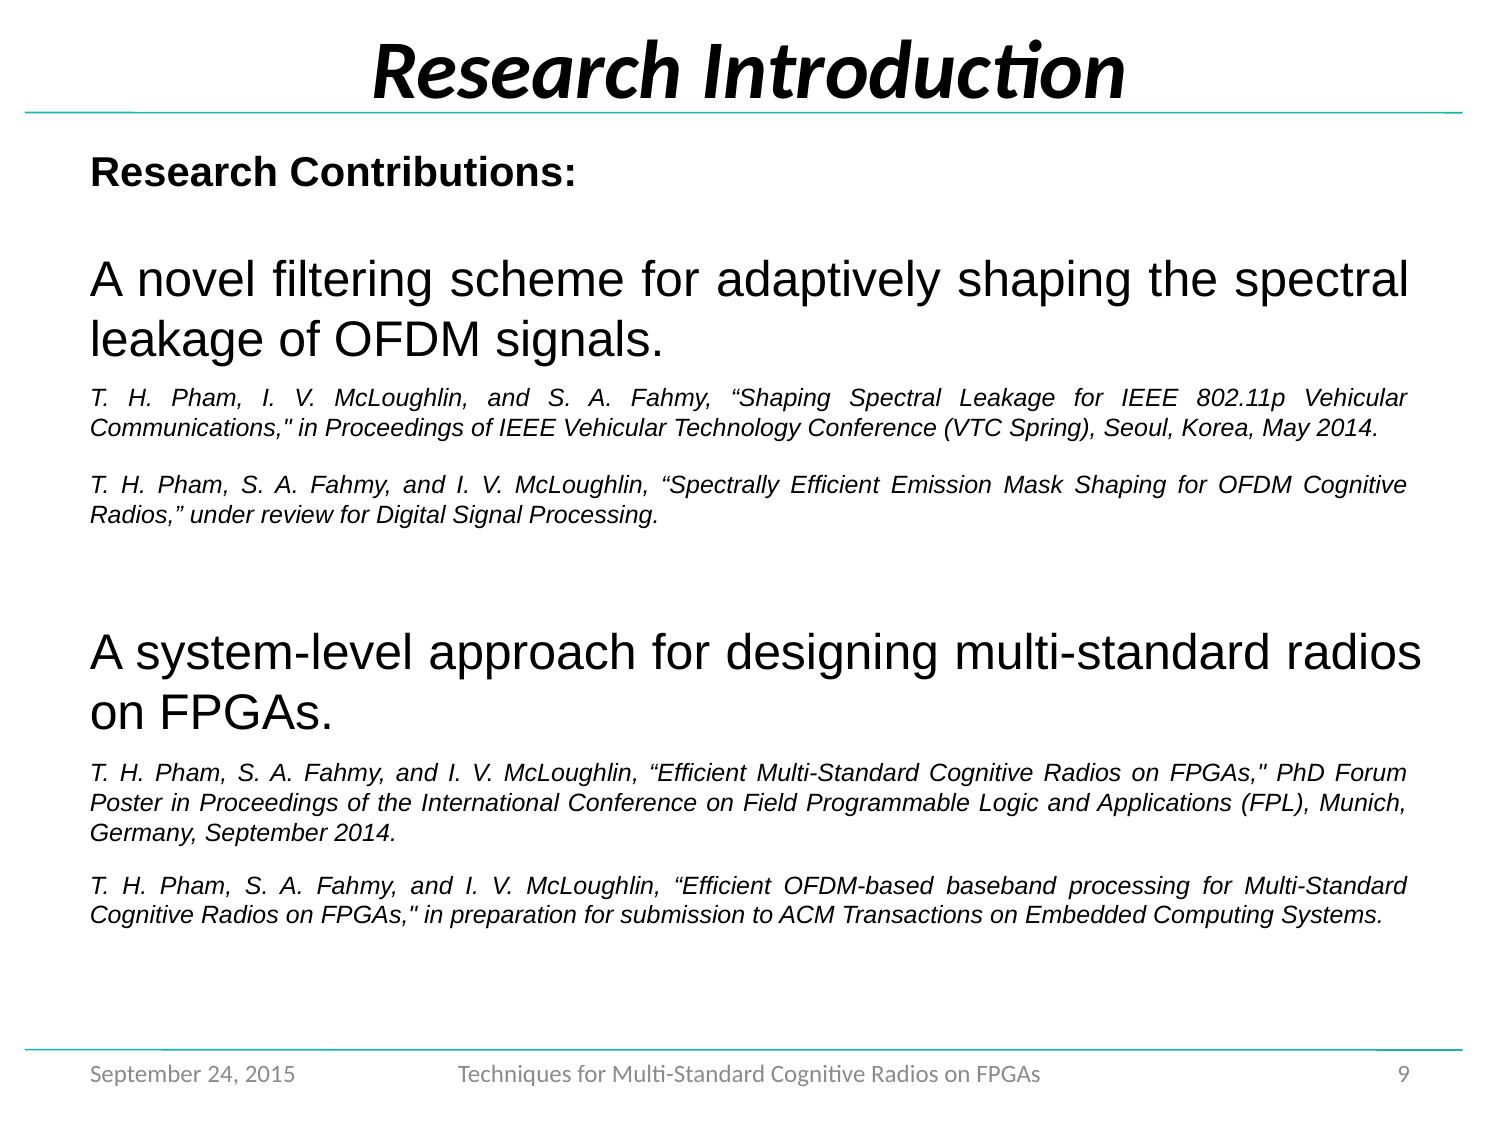

# Research Introduction
Research Contributions:
A novel filtering scheme for adaptively shaping the spectral leakage of OFDM signals.
T. H. Pham, I. V. McLoughlin, and S. A. Fahmy, “Shaping Spectral Leakage for IEEE 802.11p Vehicular Communications," in Proceedings of IEEE Vehicular Technology Conference (VTC Spring), Seoul, Korea, May 2014.
T. H. Pham, S. A. Fahmy, and I. V. McLoughlin, “Spectrally Efficient Emission Mask Shaping for OFDM Cognitive Radios,” under review for Digital Signal Processing.
A system-level approach for designing multi-standard radios on FPGAs.
T. H. Pham, S. A. Fahmy, and I. V. McLoughlin, “Efficient Multi-Standard Cognitive Radios on FPGAs," PhD Forum Poster in Proceedings of the International Conference on Field Programmable Logic and Applications (FPL), Munich, Germany, September 2014.
T. H. Pham, S. A. Fahmy, and I. V. McLoughlin, “Efficient OFDM-based baseband processing for Multi-Standard Cognitive Radios on FPGAs," in preparation for submission to ACM Transactions on Embedded Computing Systems.
September 24, 2015
Techniques for Multi-Standard Cognitive Radios on FPGAs
9